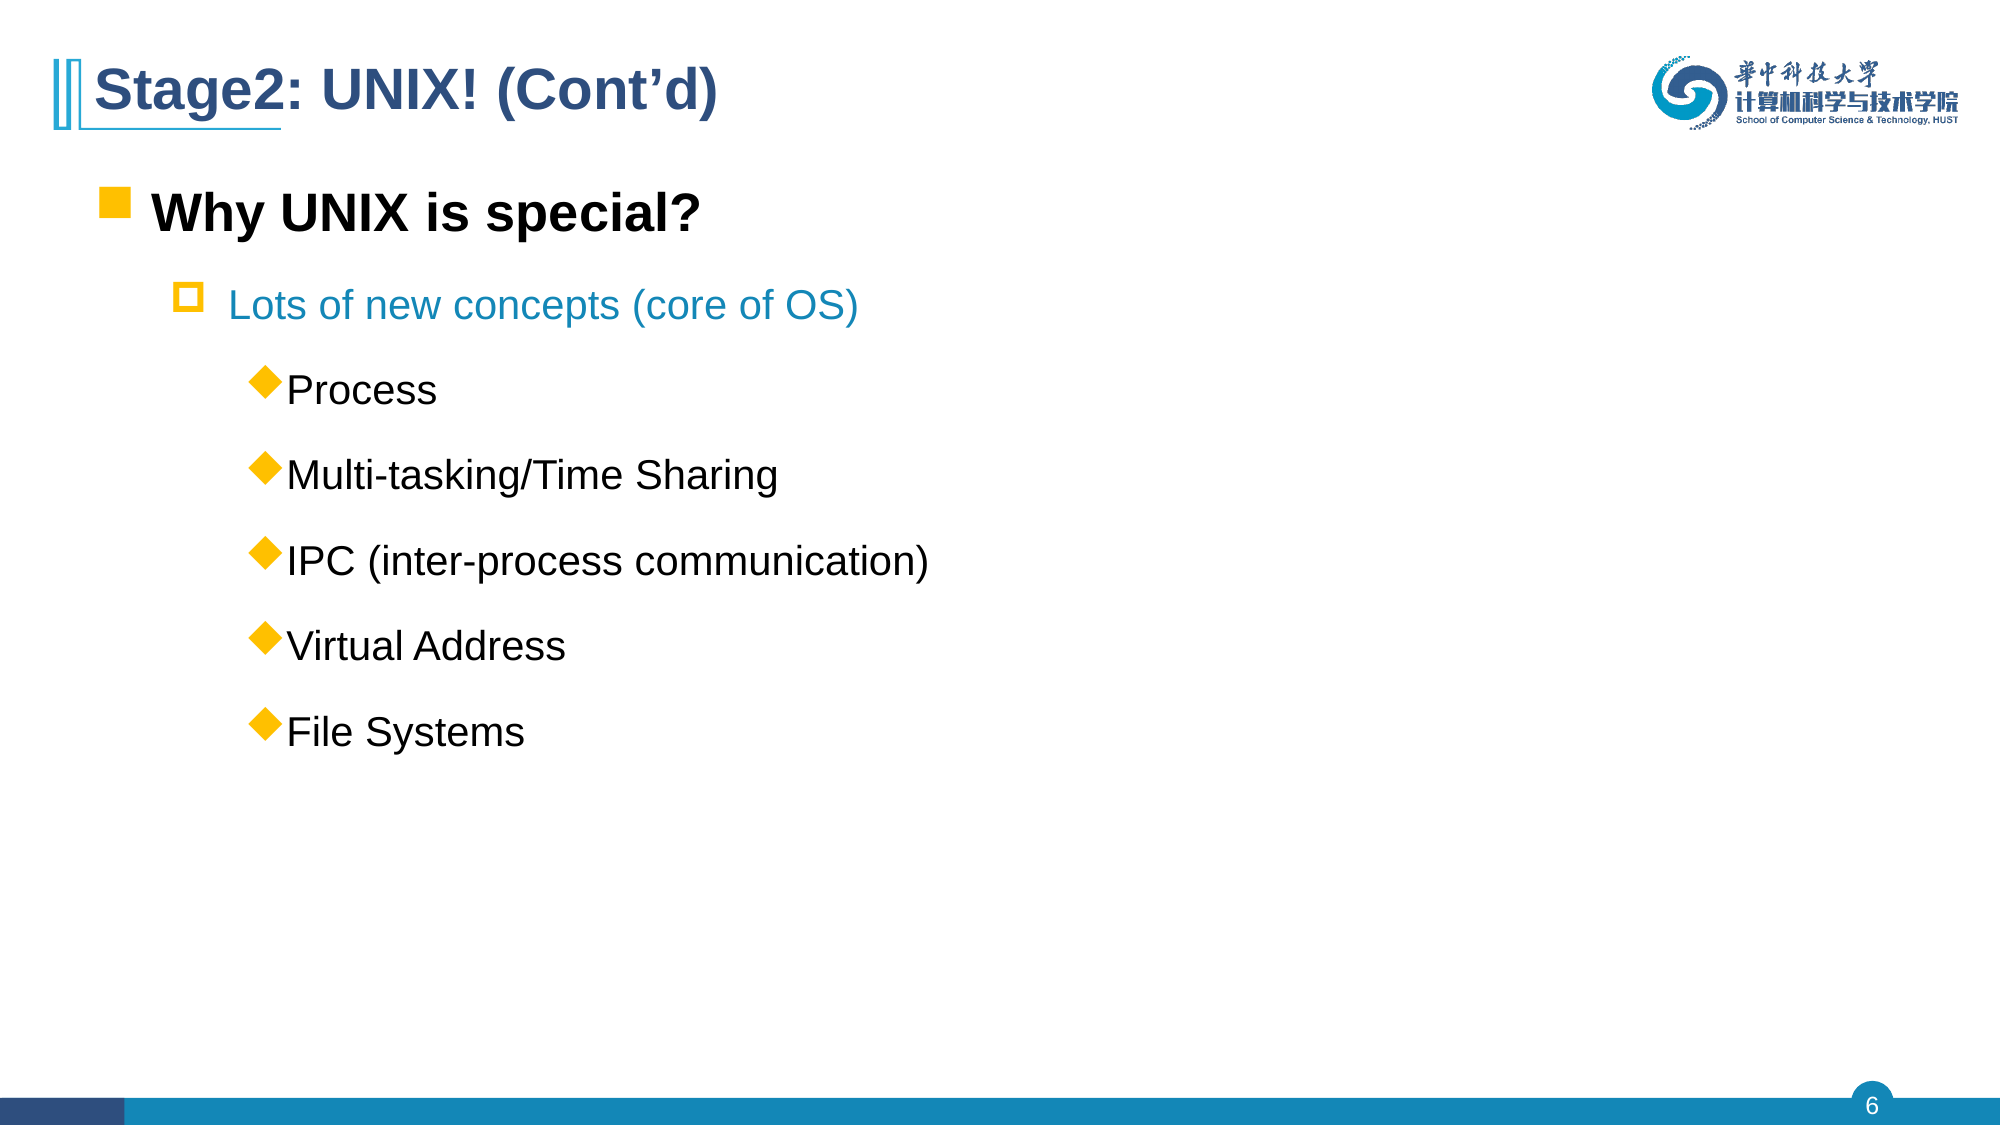

# Stage2: UNIX! (Cont’d)
Why UNIX is special?
Lots of new concepts (core of OS)
Process
Multi-tasking/Time Sharing
IPC (inter-process communication)
Virtual Address
File Systems